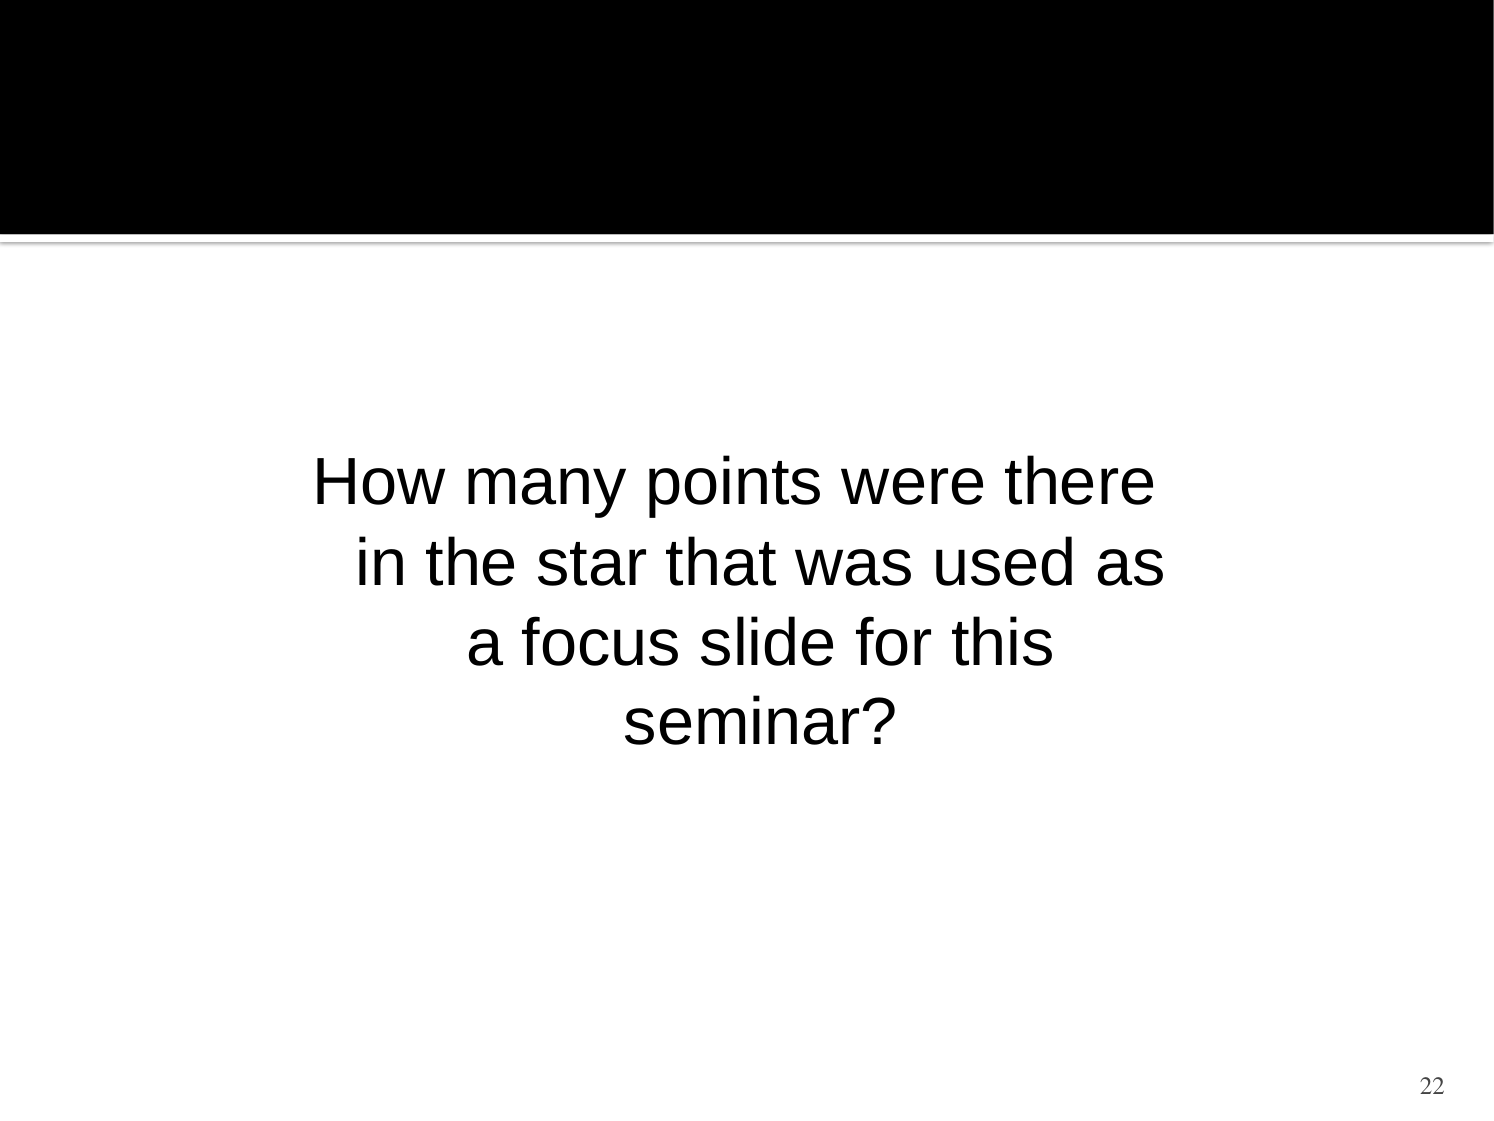

How many points were there in the star that was used as a focus slide for this seminar?
22